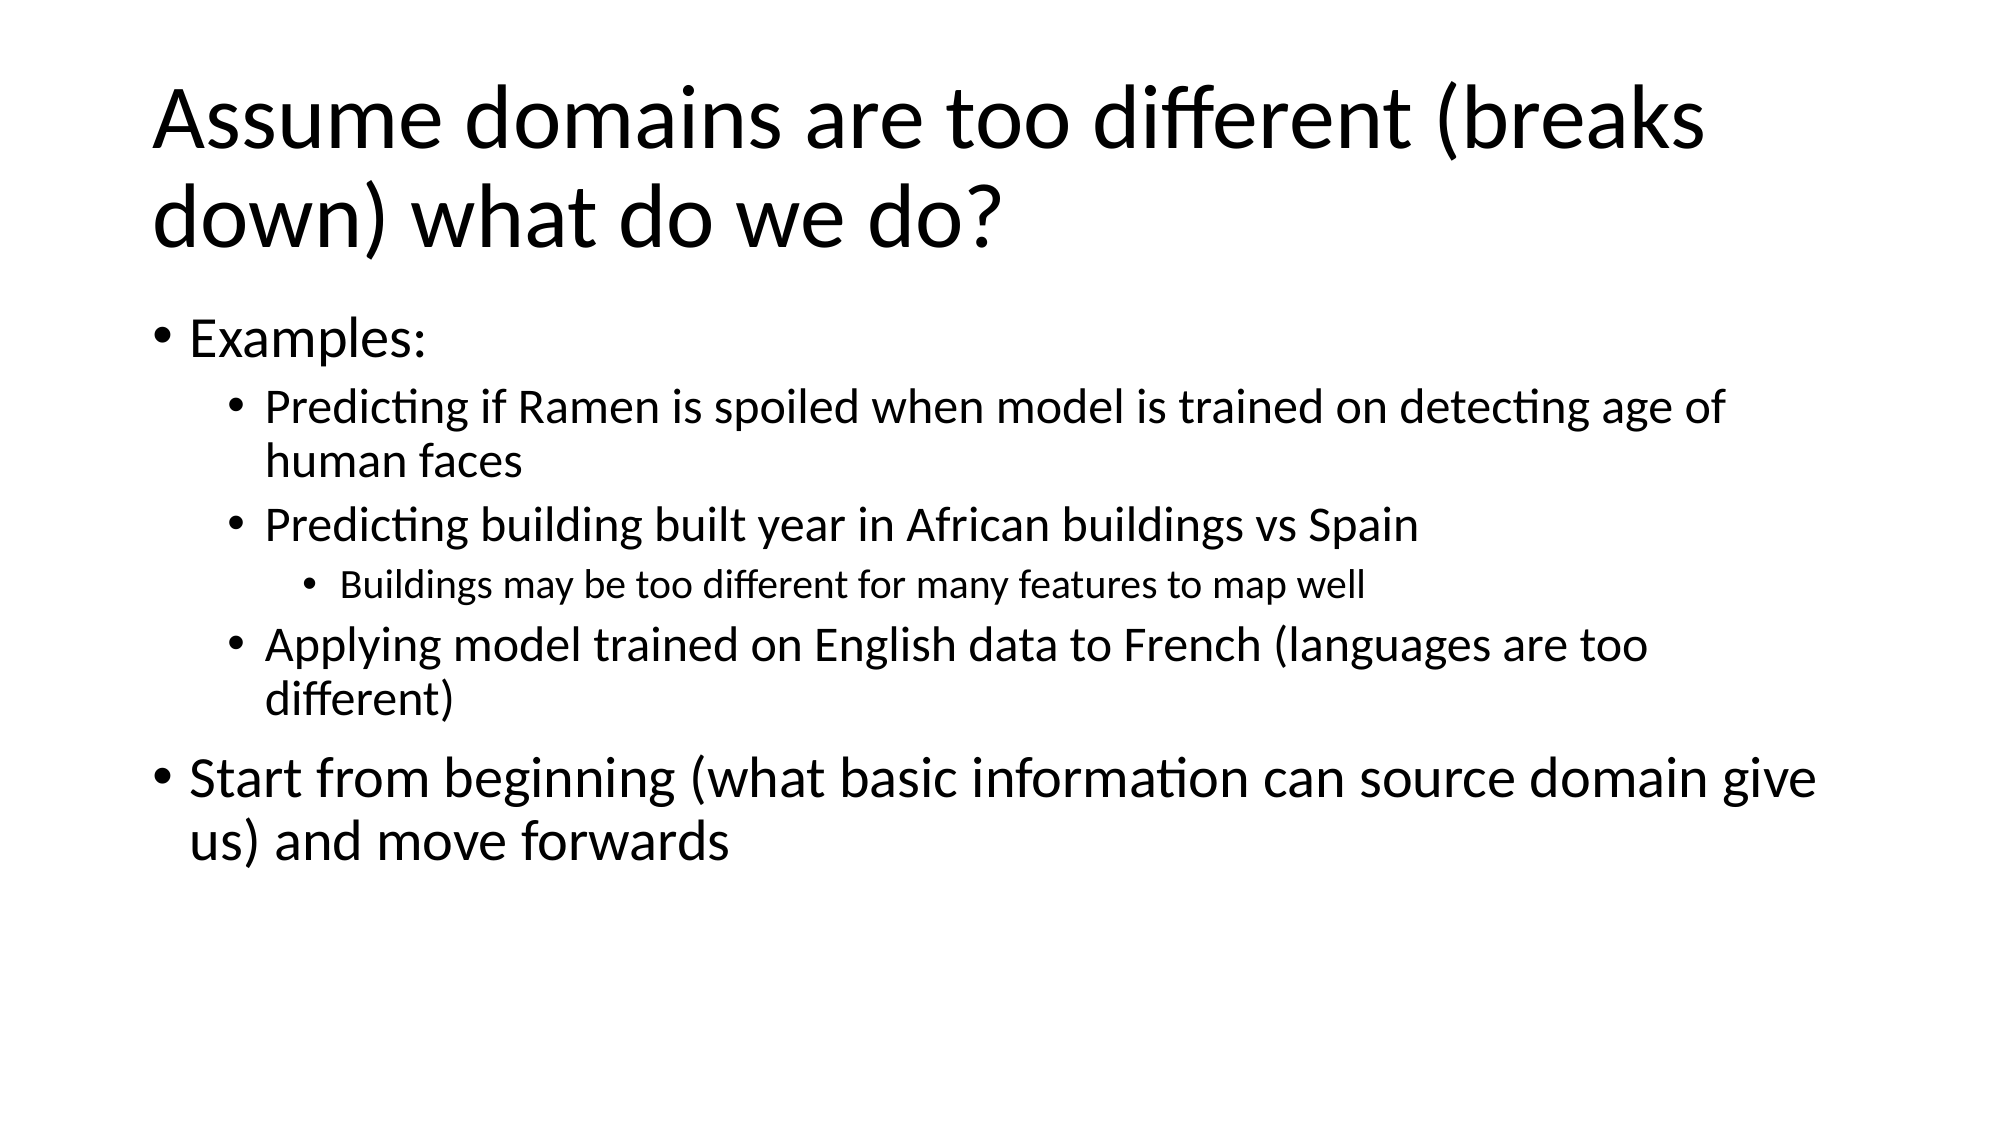

# Assume domains are too different (breaks down) what do we do?
Examples:
Predicting if Ramen is spoiled when model is trained on detecting age of human faces
Predicting building built year in African buildings vs Spain
Buildings may be too different for many features to map well
Applying model trained on English data to French (languages are too different)
Start from beginning (what basic information can source domain give us) and move forwards